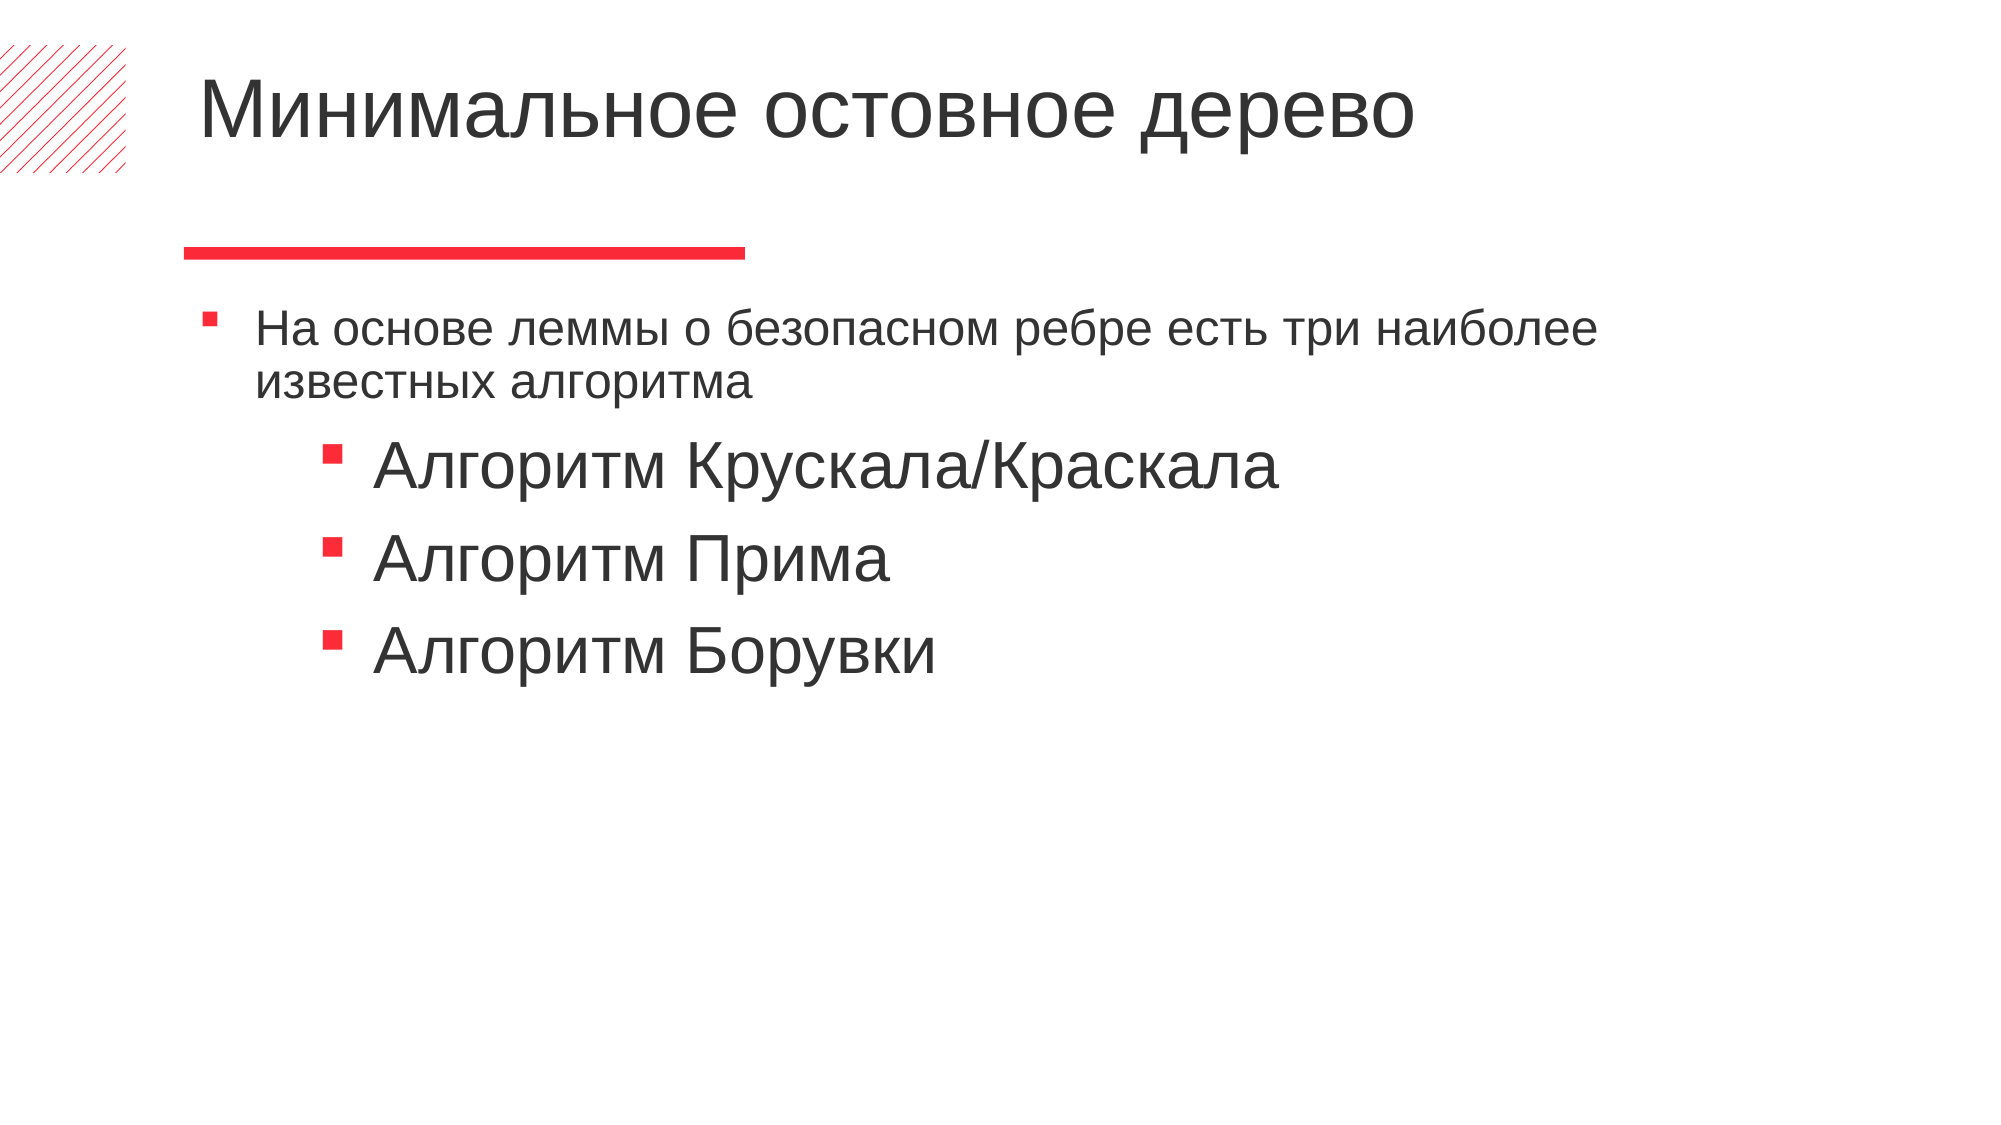

Минимальное остовное дерево
На основе леммы о безопасном ребре есть три наиболее известных алгоритма
Алгоритм Крускала/Краскала
Алгоритм Прима
Алгоритм Борувки